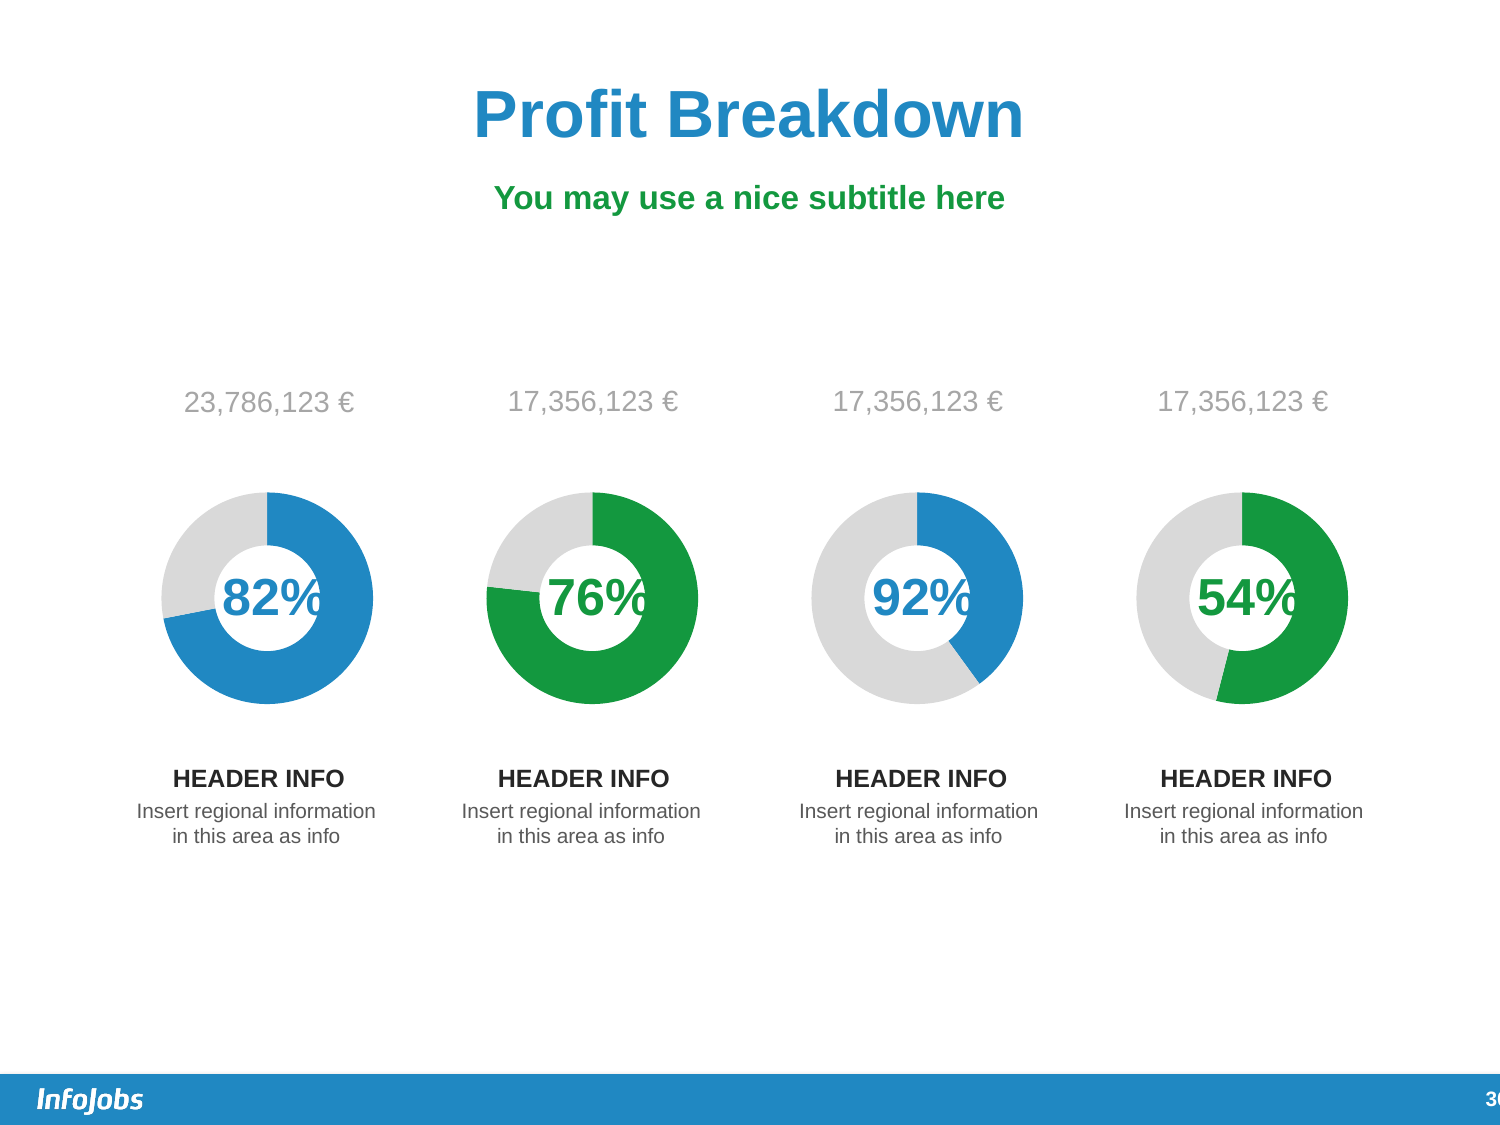

# Profit Breakdown
You may use a nice subtitle here
17,356,123 €
17,356,123 €
17,356,123 €
23,786,123 €

### Chart

| Category | Sales |
|---|---|
| 1st Qtr | 8.200000000000001 |
| 2nd Qtr | 3.2 |

### Chart

| Category | Sales |
|---|---|
| 1st Qtr | 76.0 |
| 2nd Qtr | 23.0 |

### Chart

| Category | Sales |
|---|---|
| 1st Qtr | 40.0 |
| 2nd Qtr | 60.0 |

### Chart

| Category | Sales |
|---|---|
| 1st Qtr | 54.0 |
| 2nd Qtr | 46.0 |
82%
76%
92%
54%
HEADER INFO
HEADER INFO
HEADER INFO
HEADER INFO
Insert regional information in this area as info

Insert regional information in this area as info

Insert regional information in this area as info

Insert regional information in this area as info

30